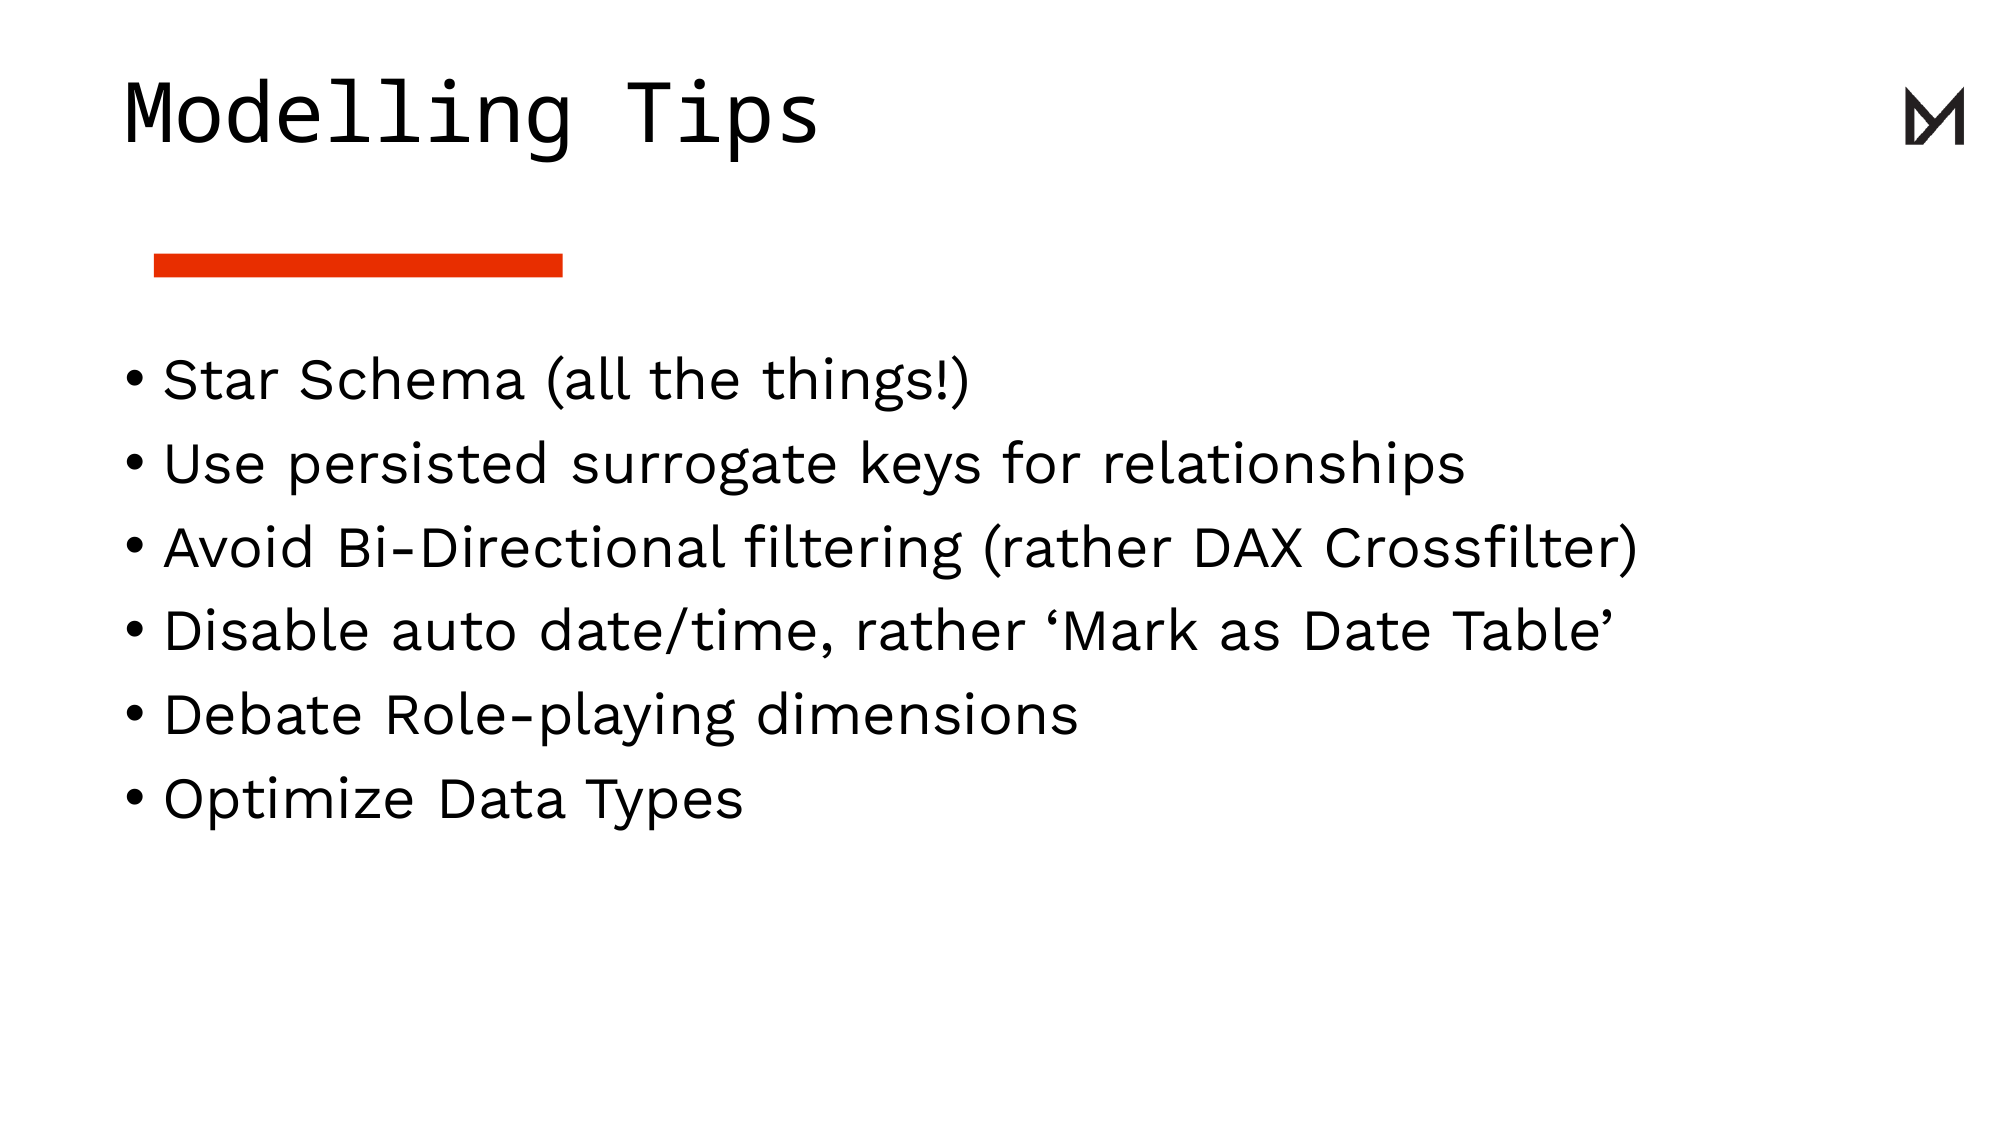

# Modelling Tips
Star Schema (all the things!)
Use persisted surrogate keys for relationships
Avoid Bi-Directional filtering (rather DAX Crossfilter)
Disable auto date/time, rather ‘Mark as Date Table’
Debate Role-playing dimensions
Optimize Data Types